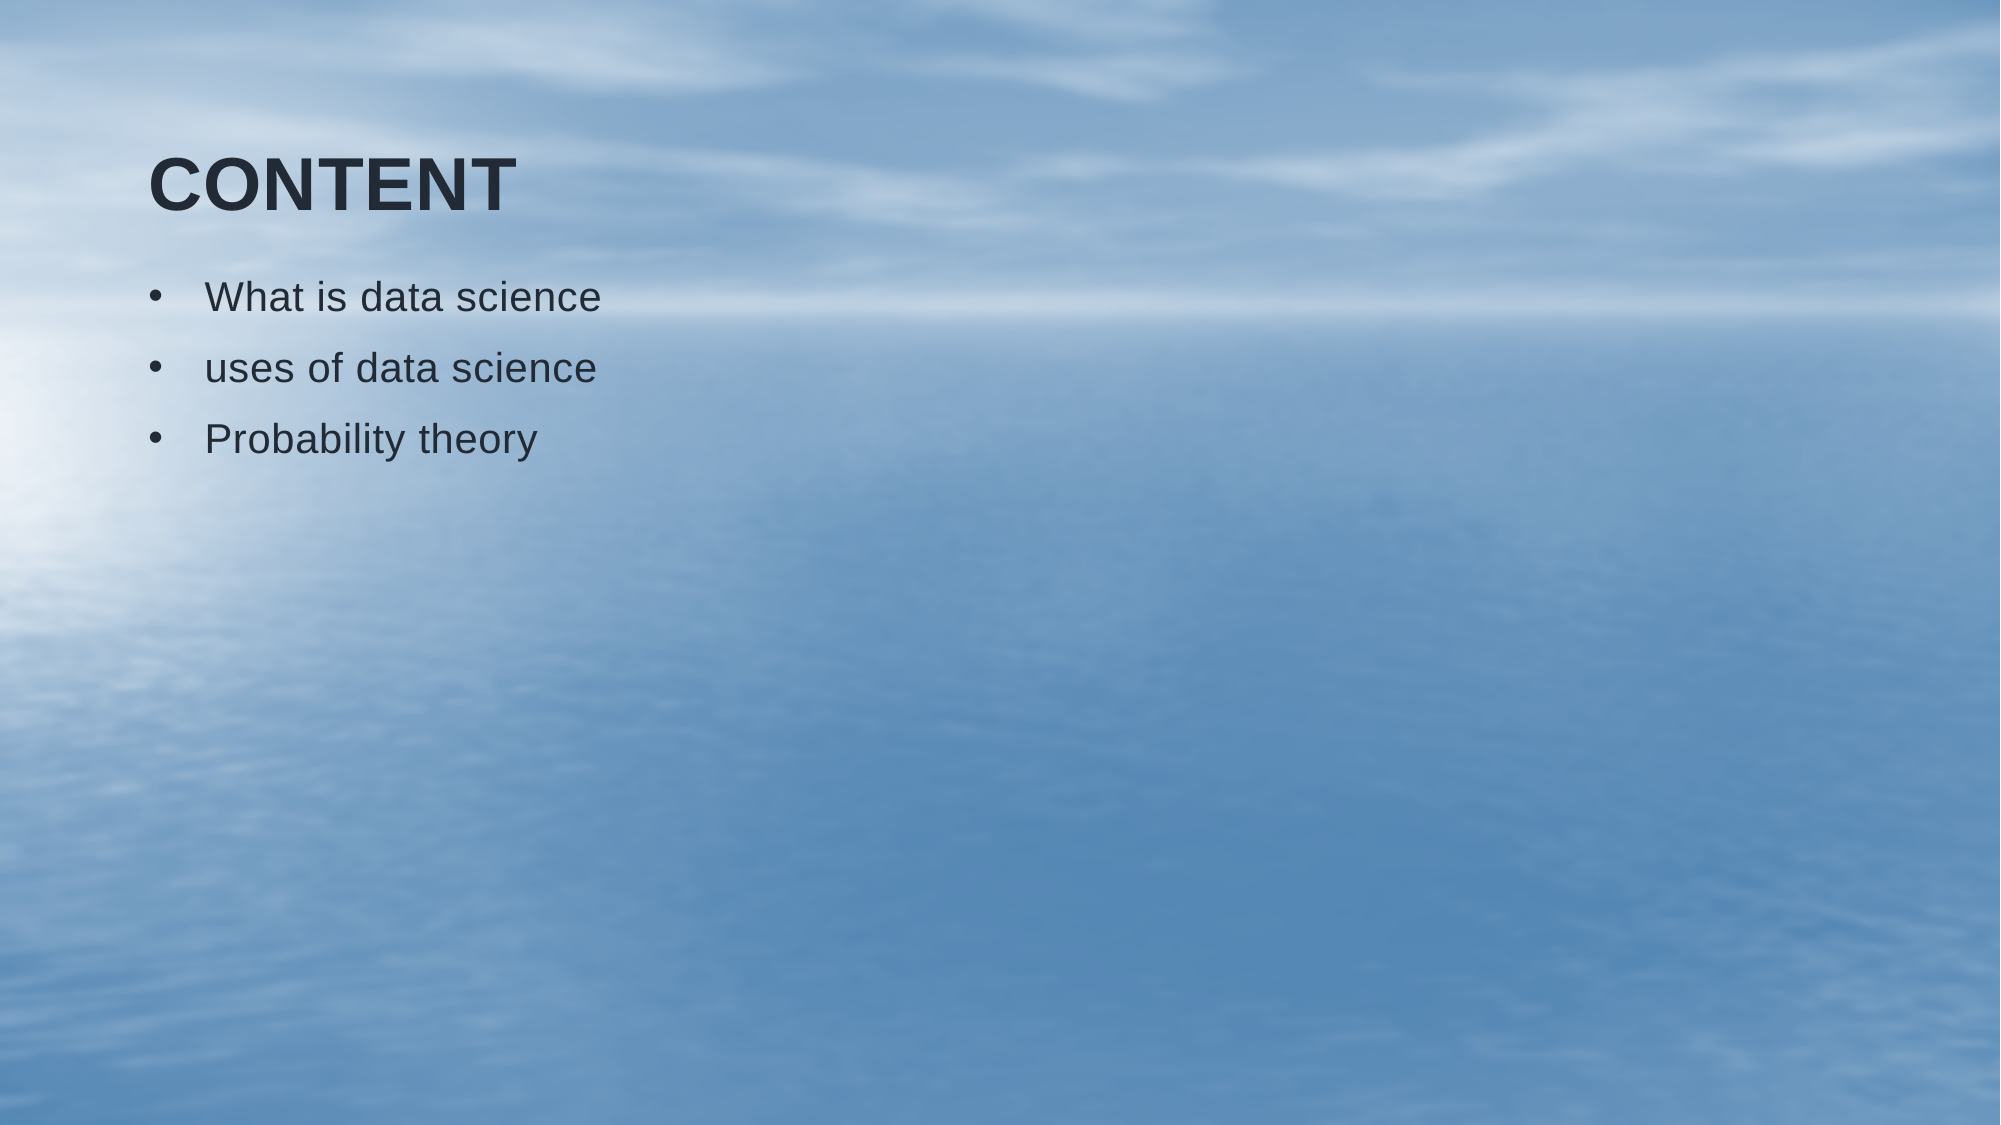

# content
What is data science
uses of data science
Probability theory